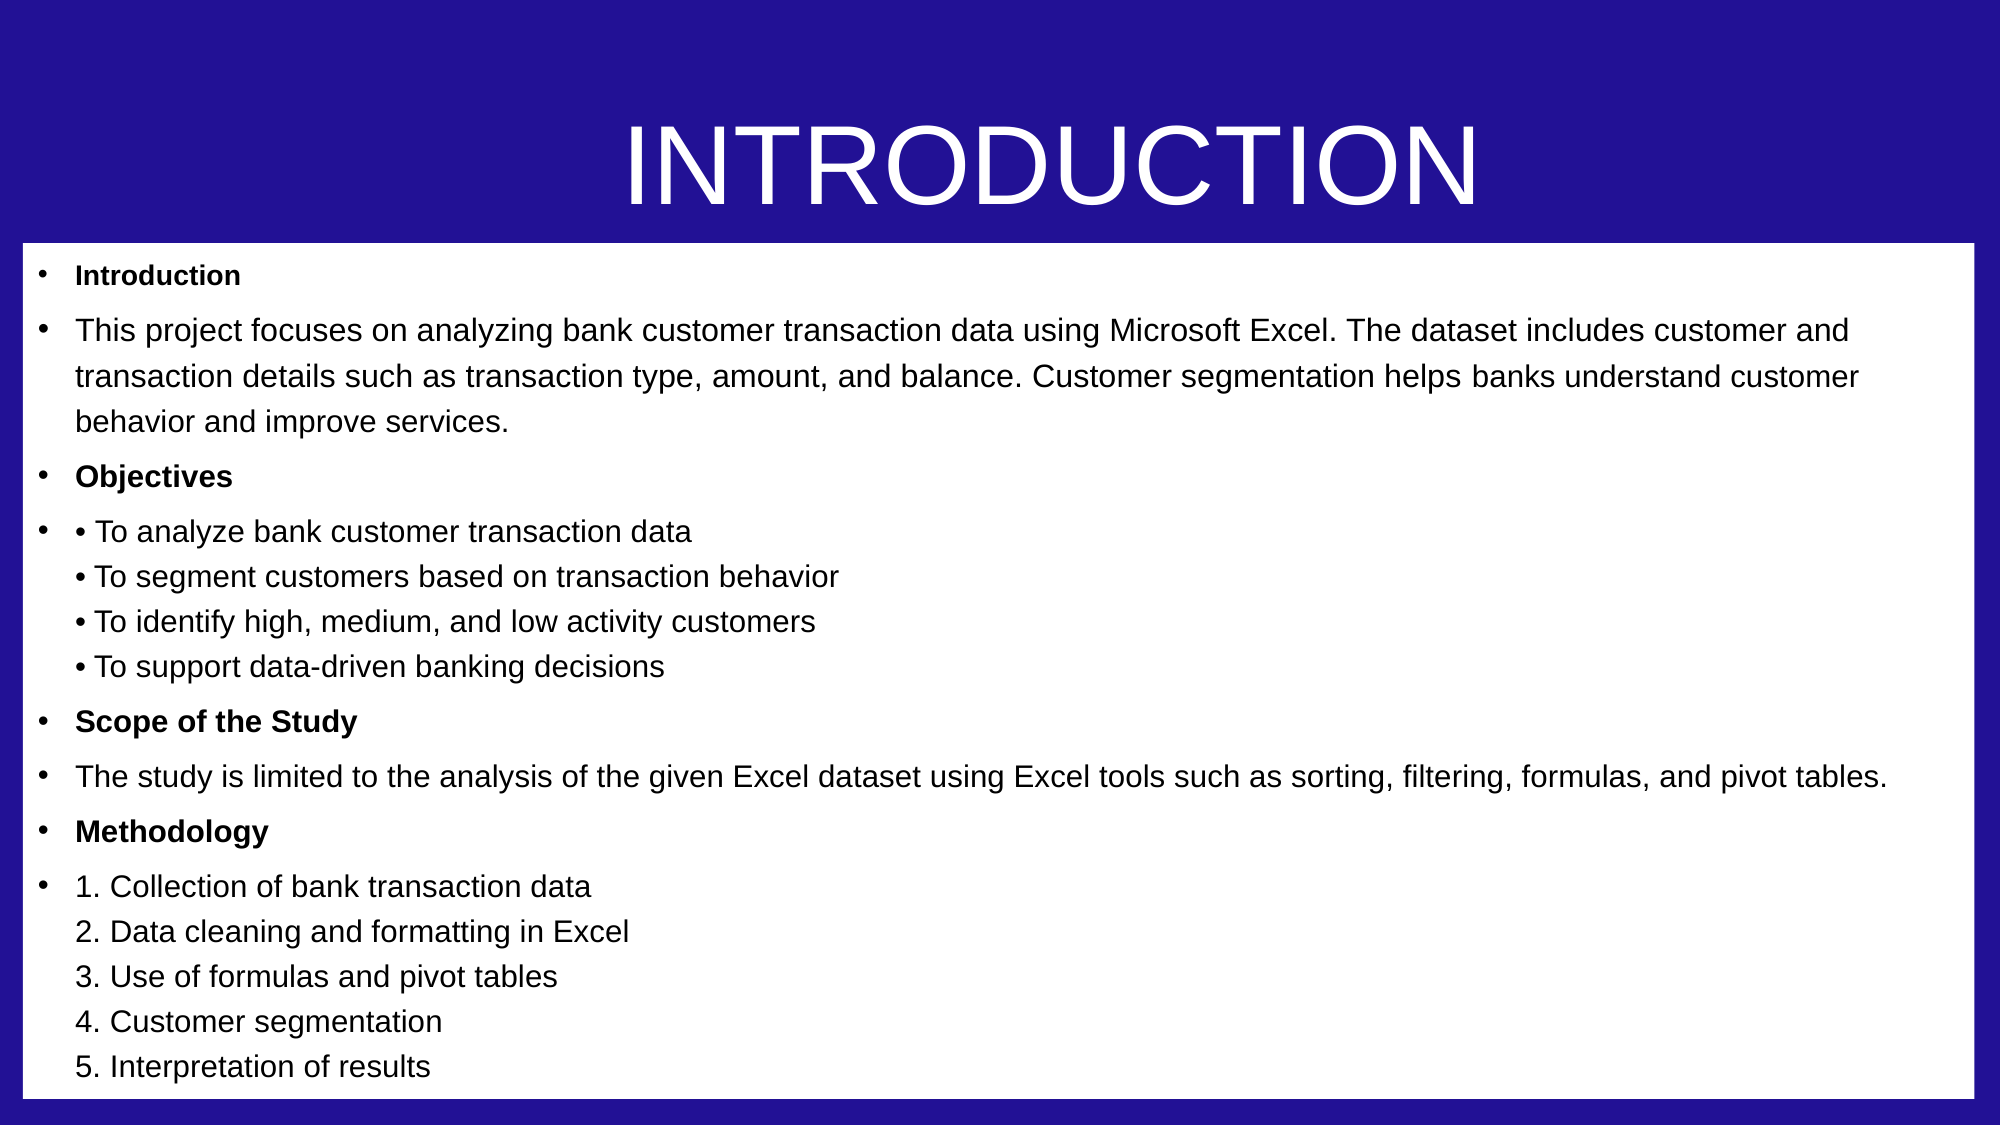

# INTRODUCTION
Introduction
This project focuses on analyzing bank customer transaction data using Microsoft Excel. The dataset includes customer and transaction details such as transaction type, amount, and balance. Customer segmentation helps banks understand customer behavior and improve services.
Objectives
• To analyze bank customer transaction data
• To segment customers based on transaction behavior
• To identify high, medium, and low activity customers
• To support data-driven banking decisions
Scope of the Study
The study is limited to the analysis of the given Excel dataset using Excel tools such as sorting, filtering, formulas, and pivot tables.
Methodology
1. Collection of bank transaction data
2. Data cleaning and formatting in Excel
3. Use of formulas and pivot tables
4. Customer segmentation
5. Interpretation of results